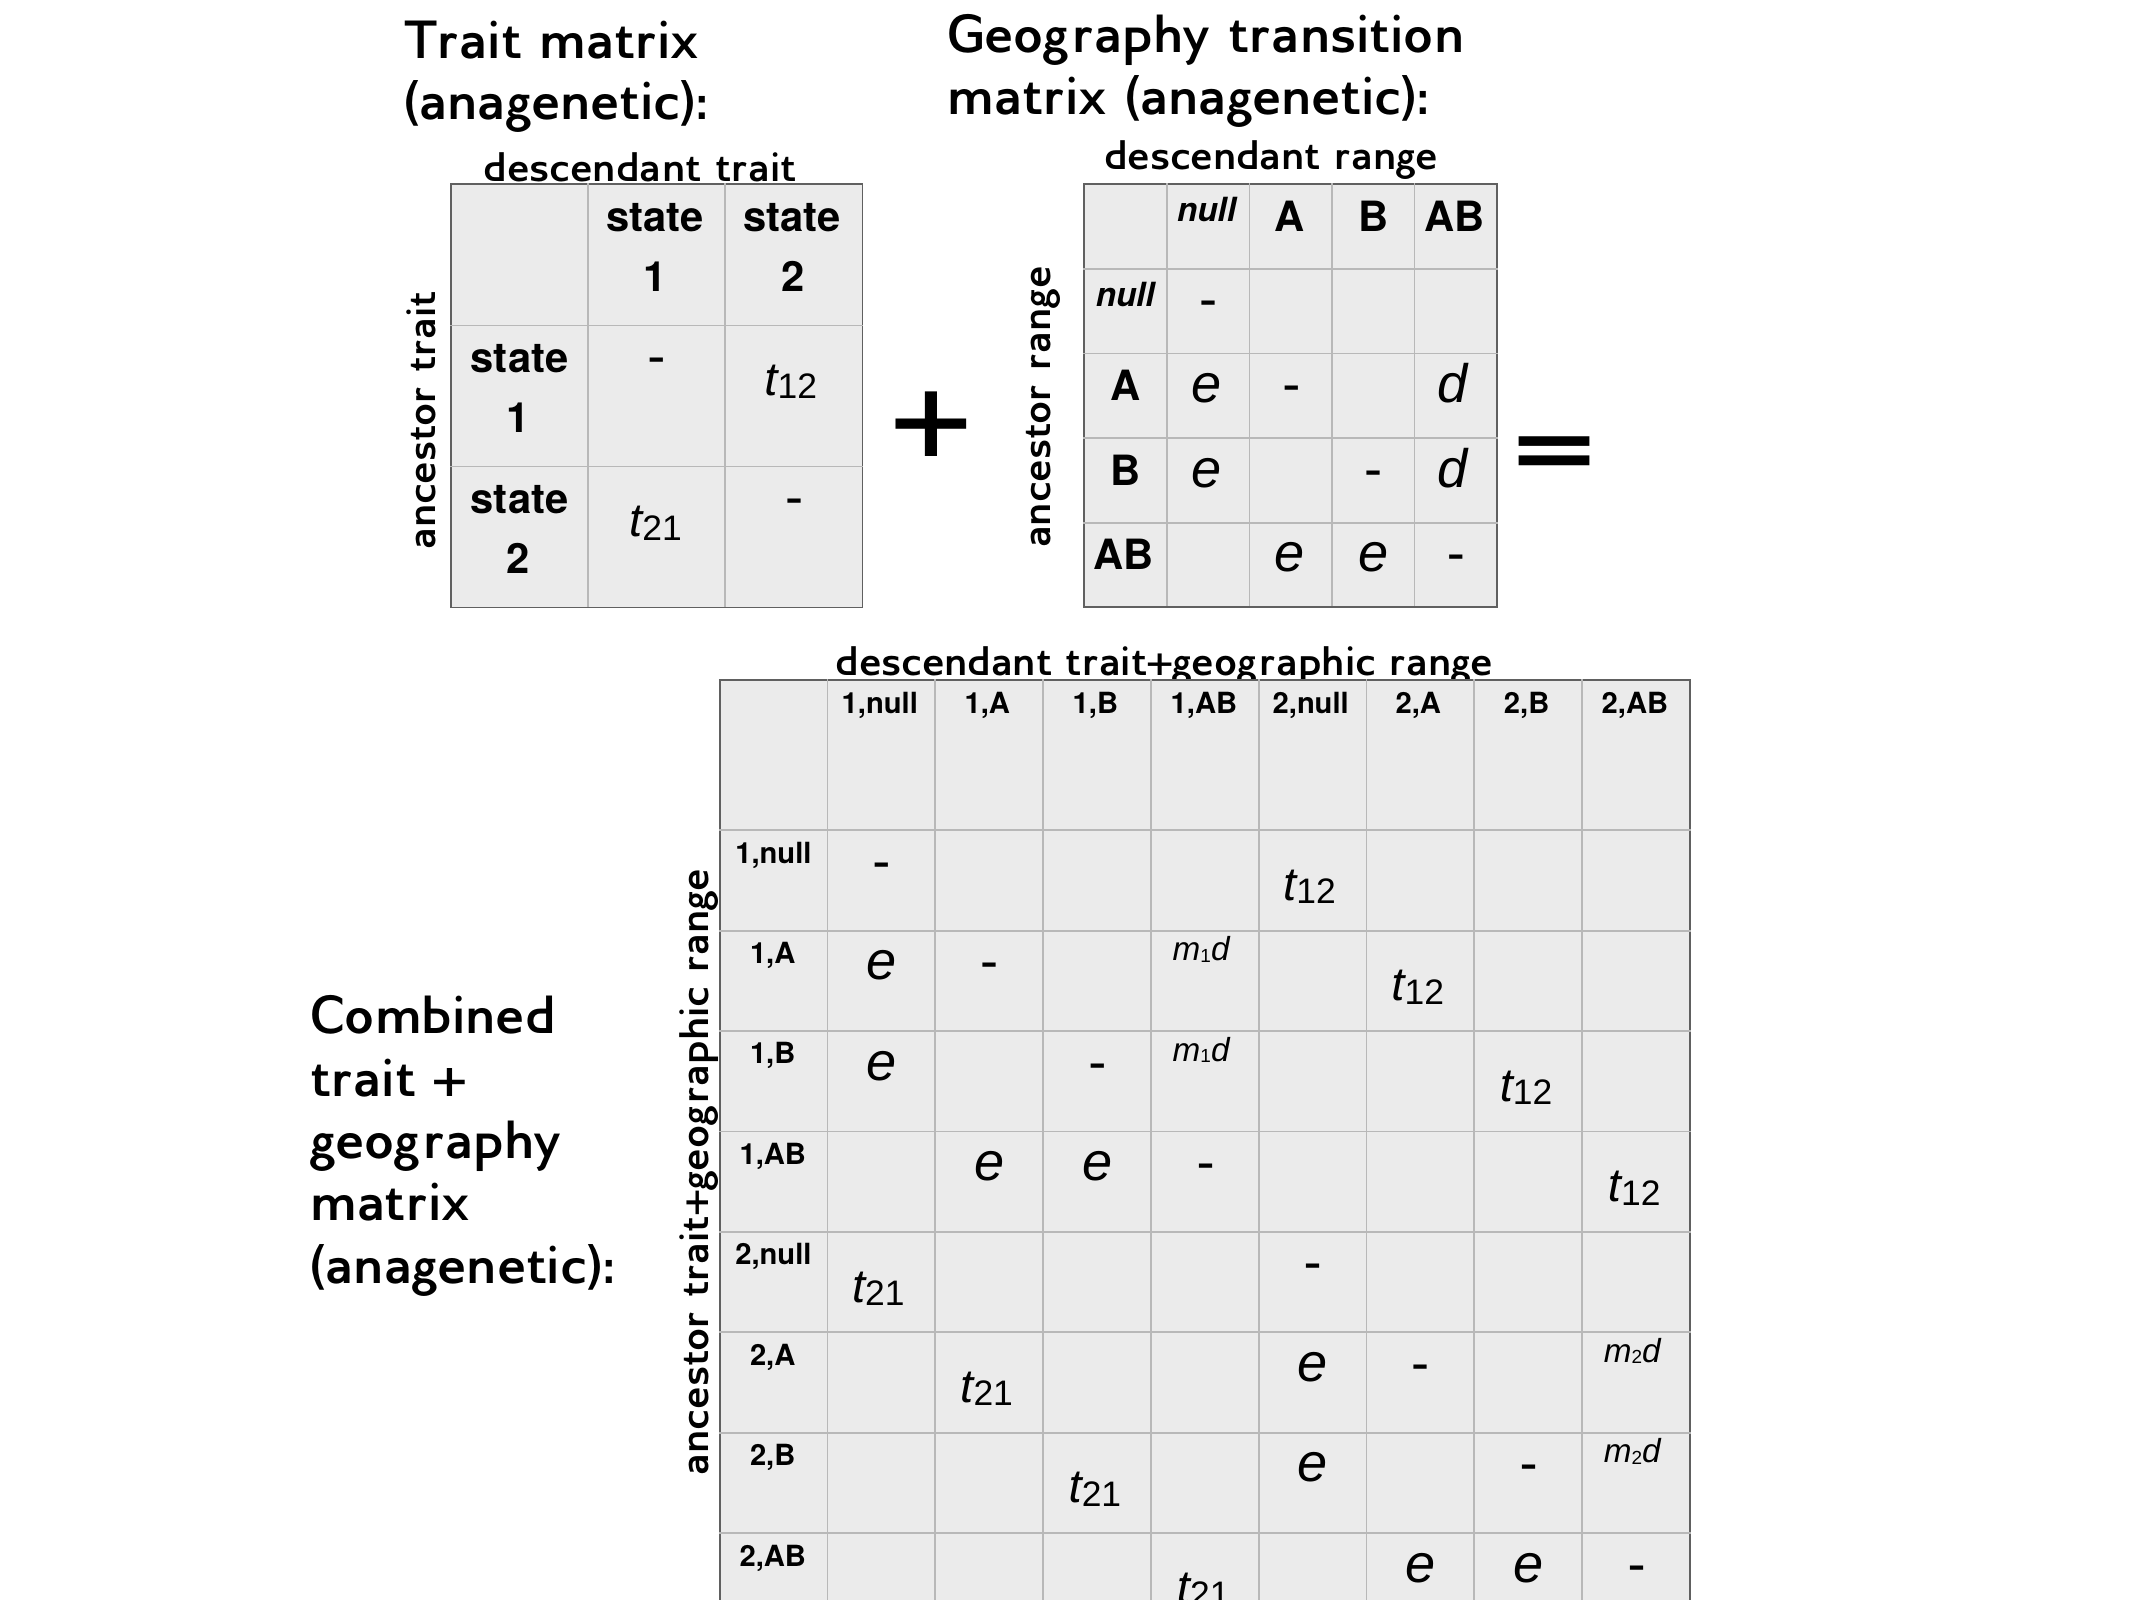

Geography transition matrix (anagenetic):
descendant range
# Trait matrix
(anagenetic):
descendant trait
|  | state 1 | state 2 |
| --- | --- | --- |
| state 1 | - | t12 |
| state 2 | t21 | - |
|  | null | A | B | AB |
| --- | --- | --- | --- | --- |
| null | - |  |  |  |
| A | e | - |  | d |
| B | e |  | - | d |
| AB |  | e | e | - |
ancestor range
ancestor trait
+
=
descendant trait+geographic range
|  | 1,null | 1,A | 1,B | 1,AB | 2,null | 2,A | 2,B | 2,AB |
| --- | --- | --- | --- | --- | --- | --- | --- | --- |
| 1,null | - |  |  |  | t12 |  |  |  |
| 1,A | e | - |  | m1d |  | t12 |  |  |
| 1,B | e |  | - | m1d |  |  | t12 |  |
| 1,AB |  | e | e | - |  |  |  | t12 |
| 2,null | t21 |  |  |  | - |  |  |  |
| 2,A |  | t21 |  |  | e | - |  | m2d |
| 2,B |  |  | t21 |  | e |  | - | m2d |
| 2,AB |  |  |  | t21 |  | e | e | - |
ancestor trait+geographic range
Combined trait + geography matrix (anagenetic):